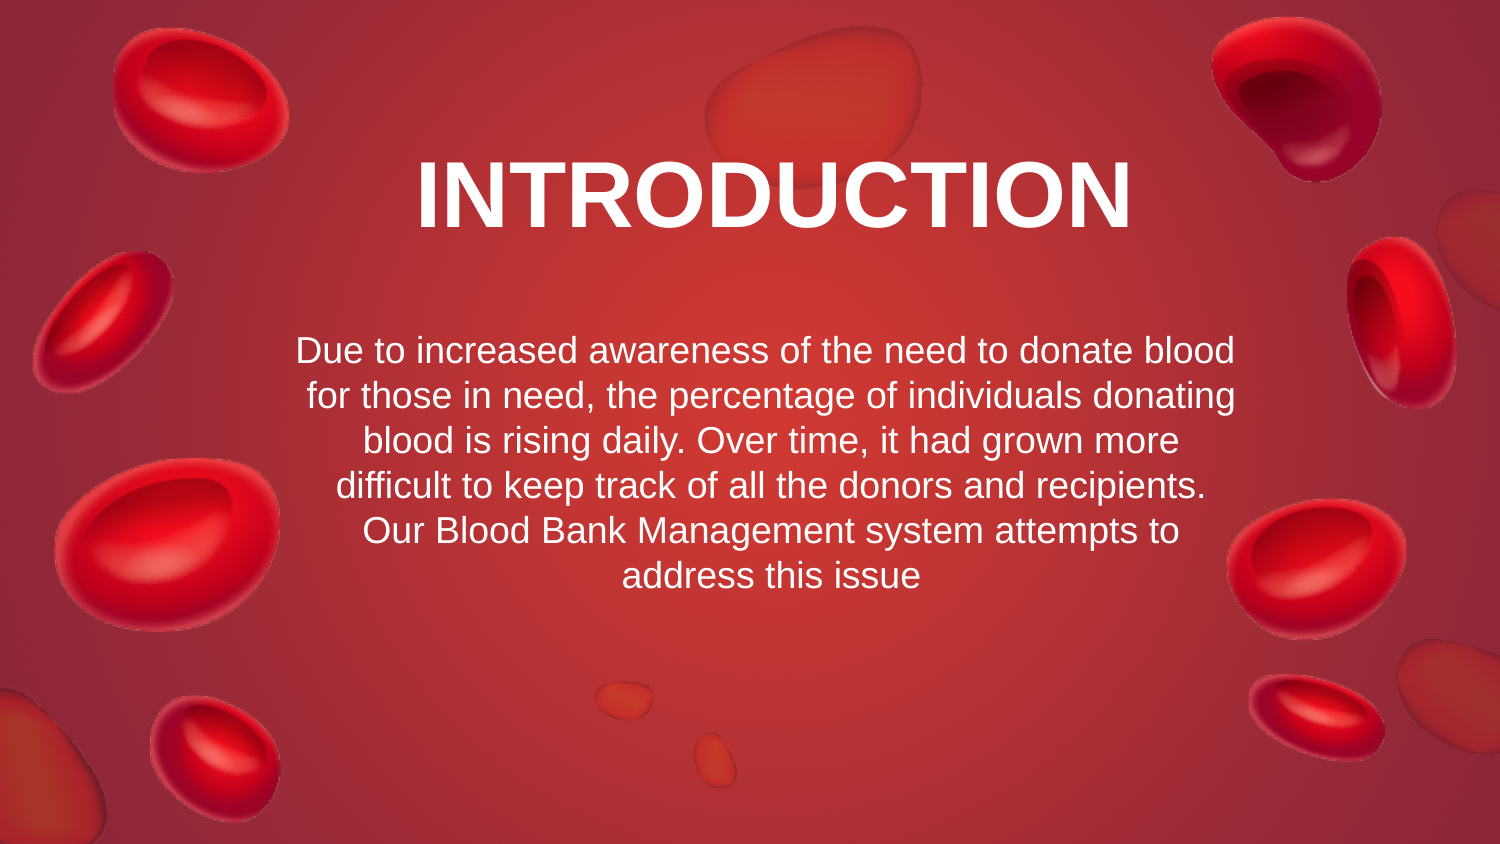

# INTRODUCTION
    Due to increased awareness of the need to donate blood for those in need, the percentage of individuals donating blood is rising daily. Over time, it had grown more difficult to keep track of all the donors and recipients. Our Blood Bank Management system attempts to address this issue